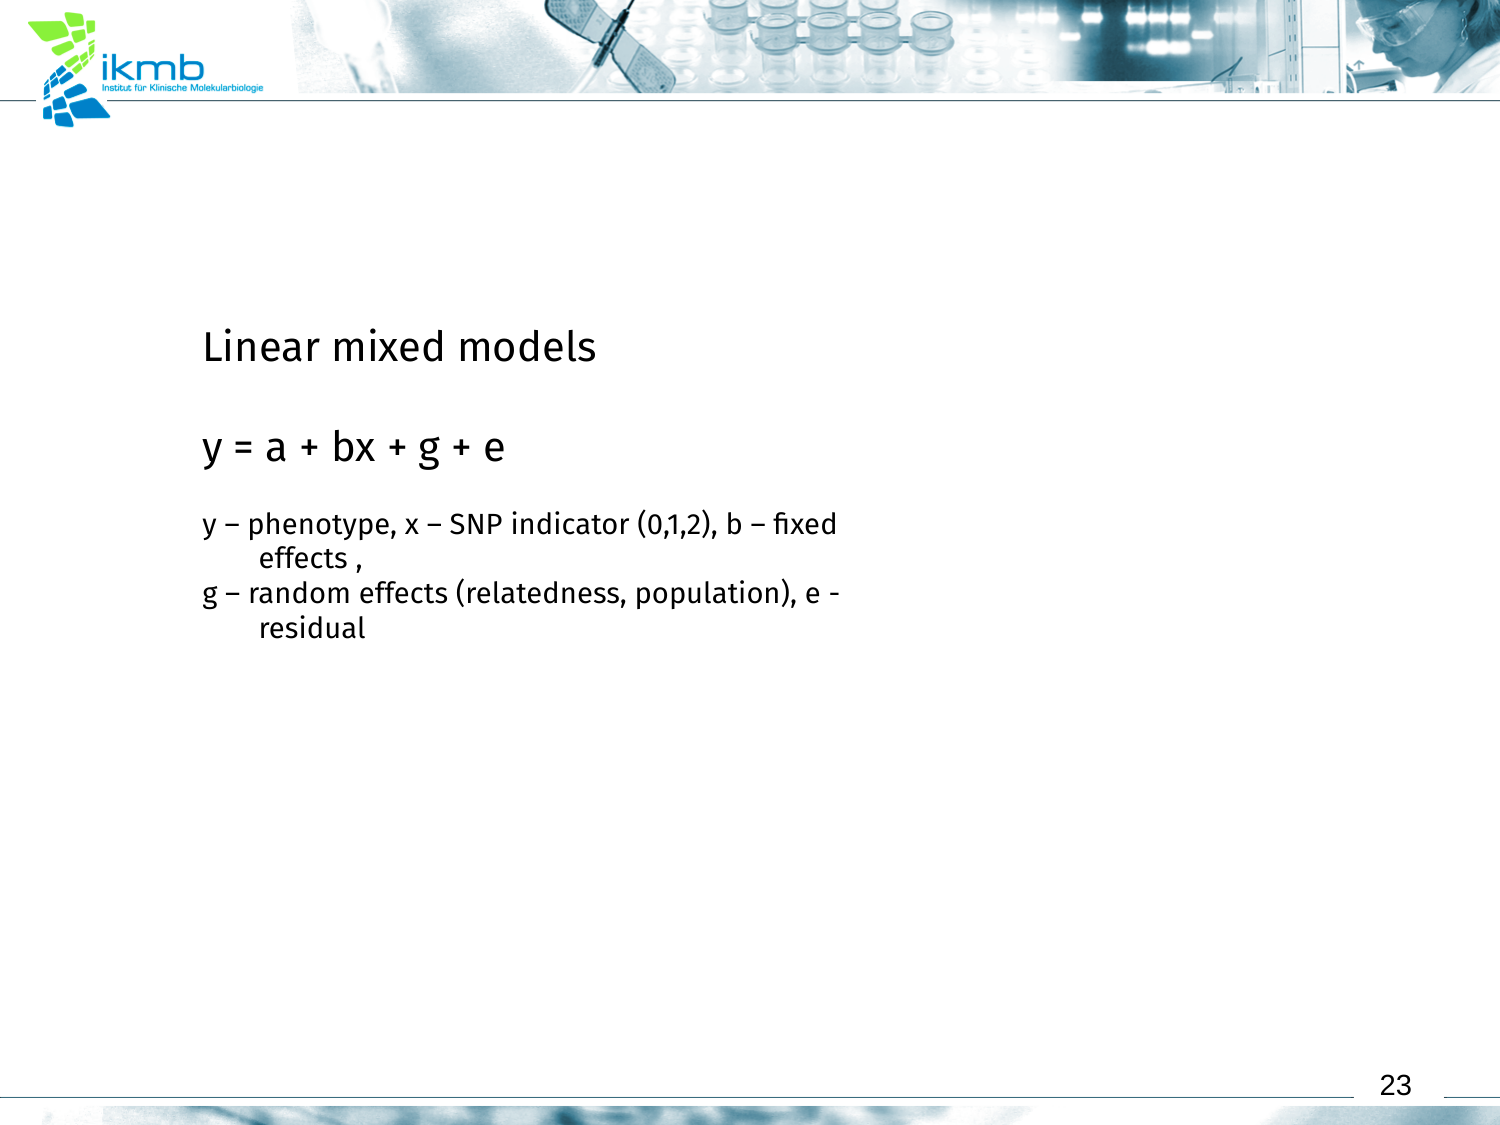

Linear mixed models

y = a + bx + g + e

y – phenotype, x – SNP indicator (0,1,2), b – fixed effects ,
g – random effects (relatedness, population), e - residual